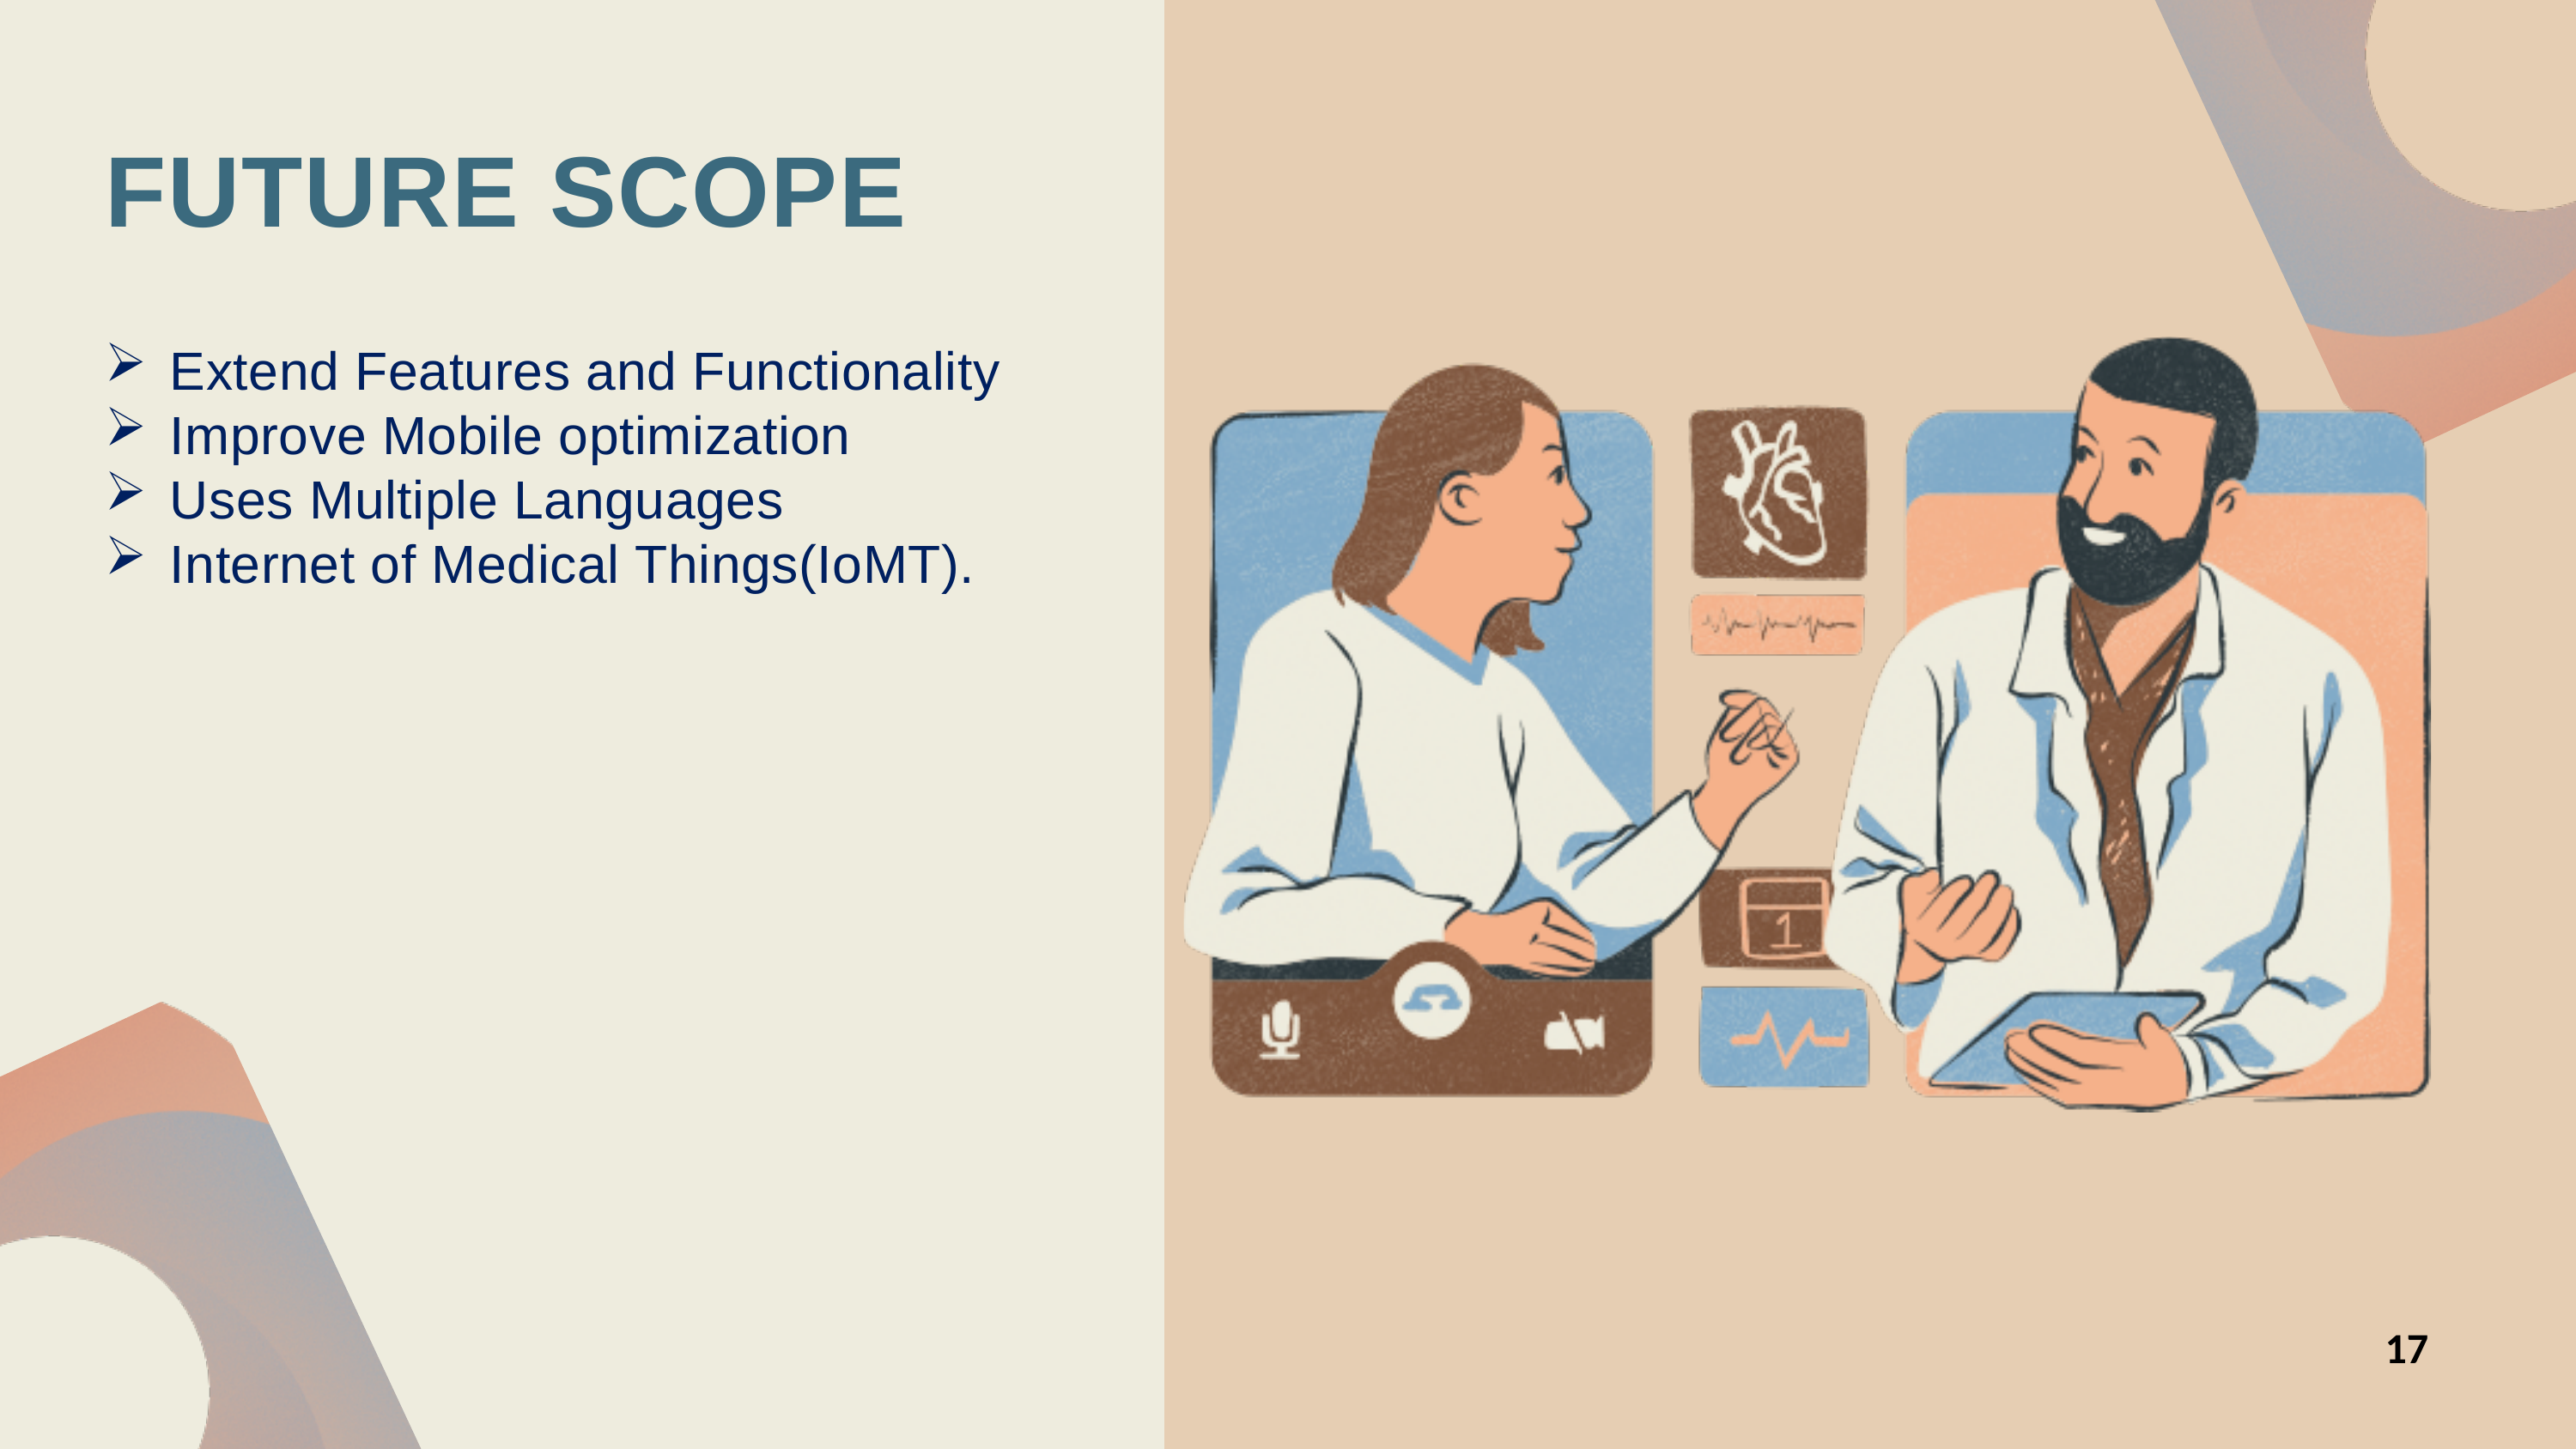

FUTURE SCOPE
Extend Features and Functionality
Improve Mobile optimization
Uses Multiple Languages
Internet of Medical Things(IoMT).

17